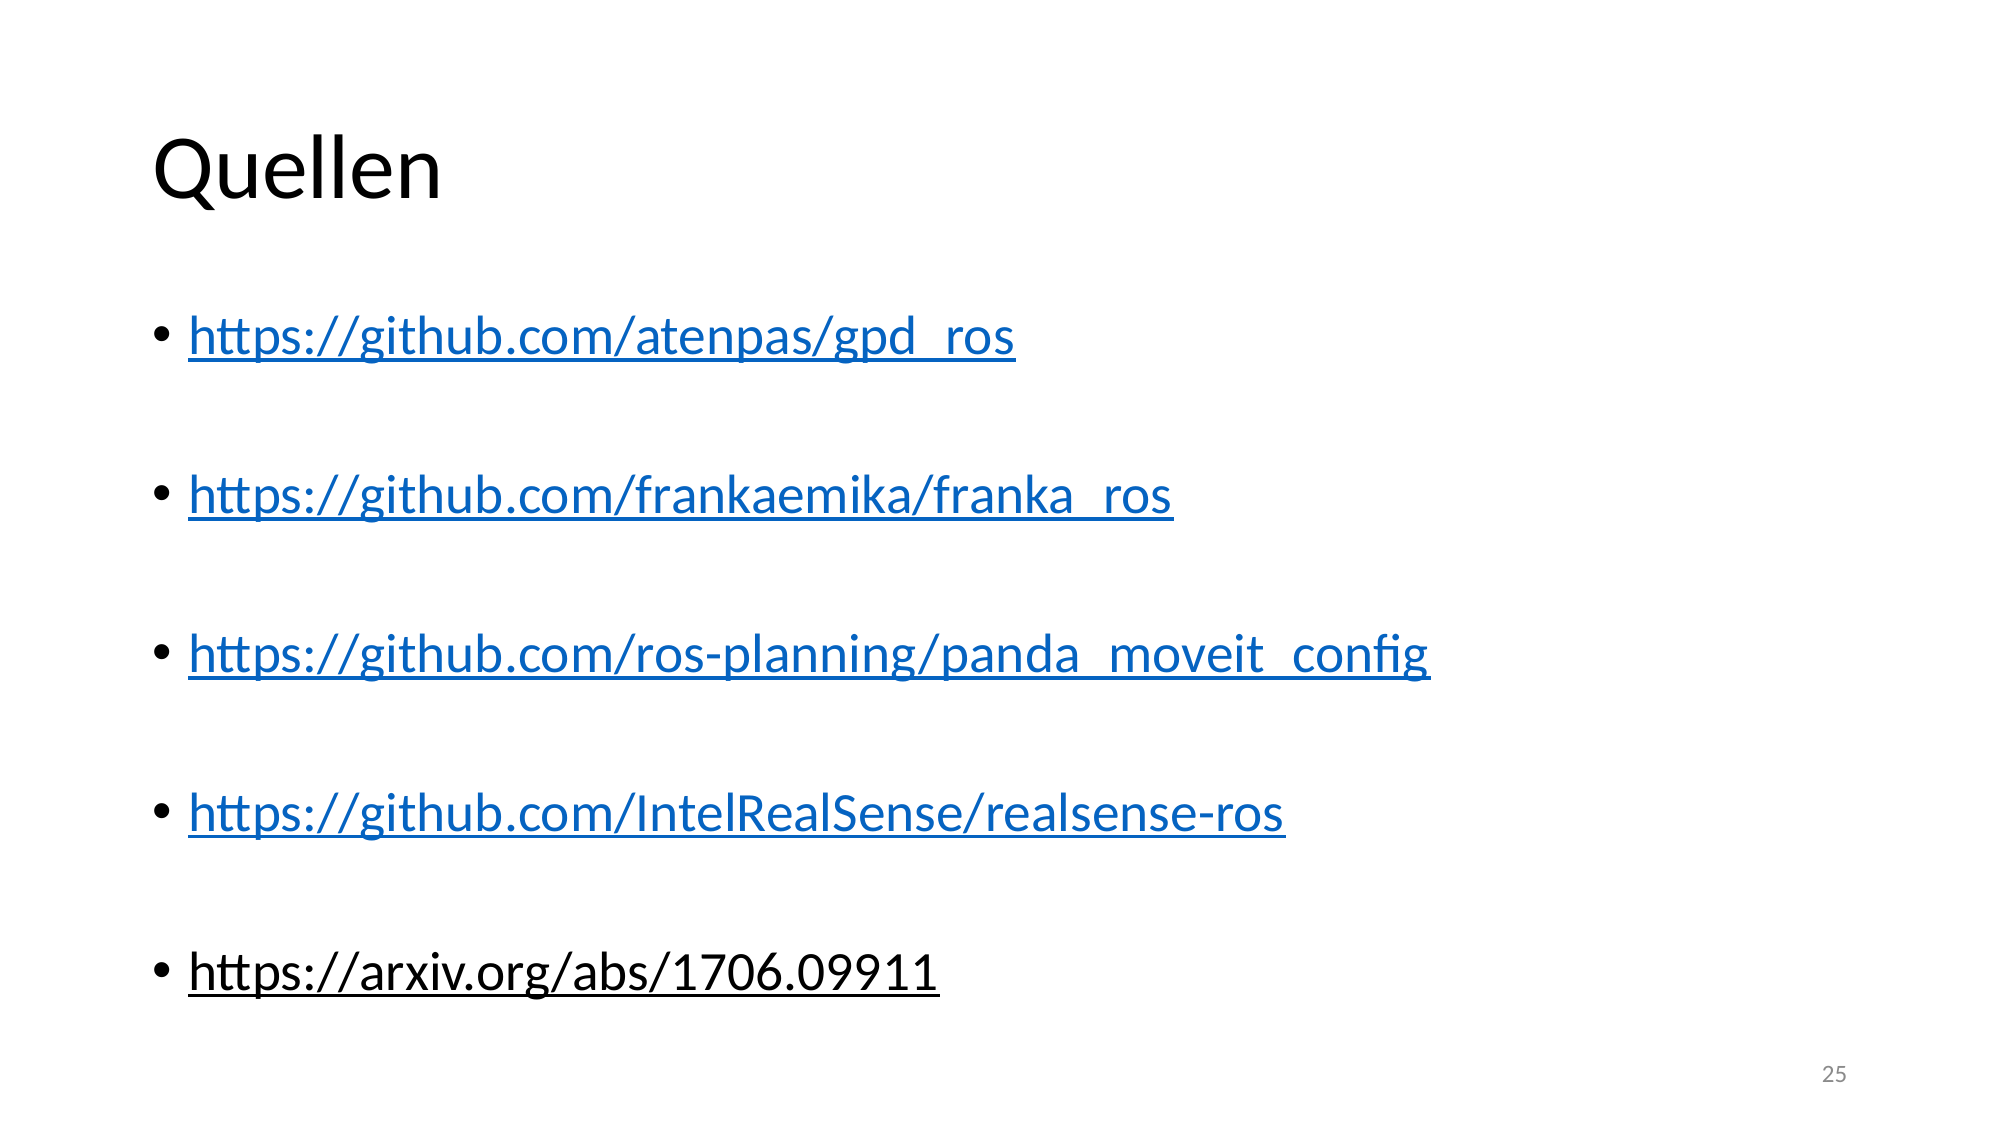

# Quellen
https://github.com/atenpas/gpd_ros

https://github.com/frankaemika/franka_ros

https://github.com/ros-planning/panda_moveit_config

https://github.com/IntelRealSense/realsense-ros

https://arxiv.org/abs/1706.09911

25